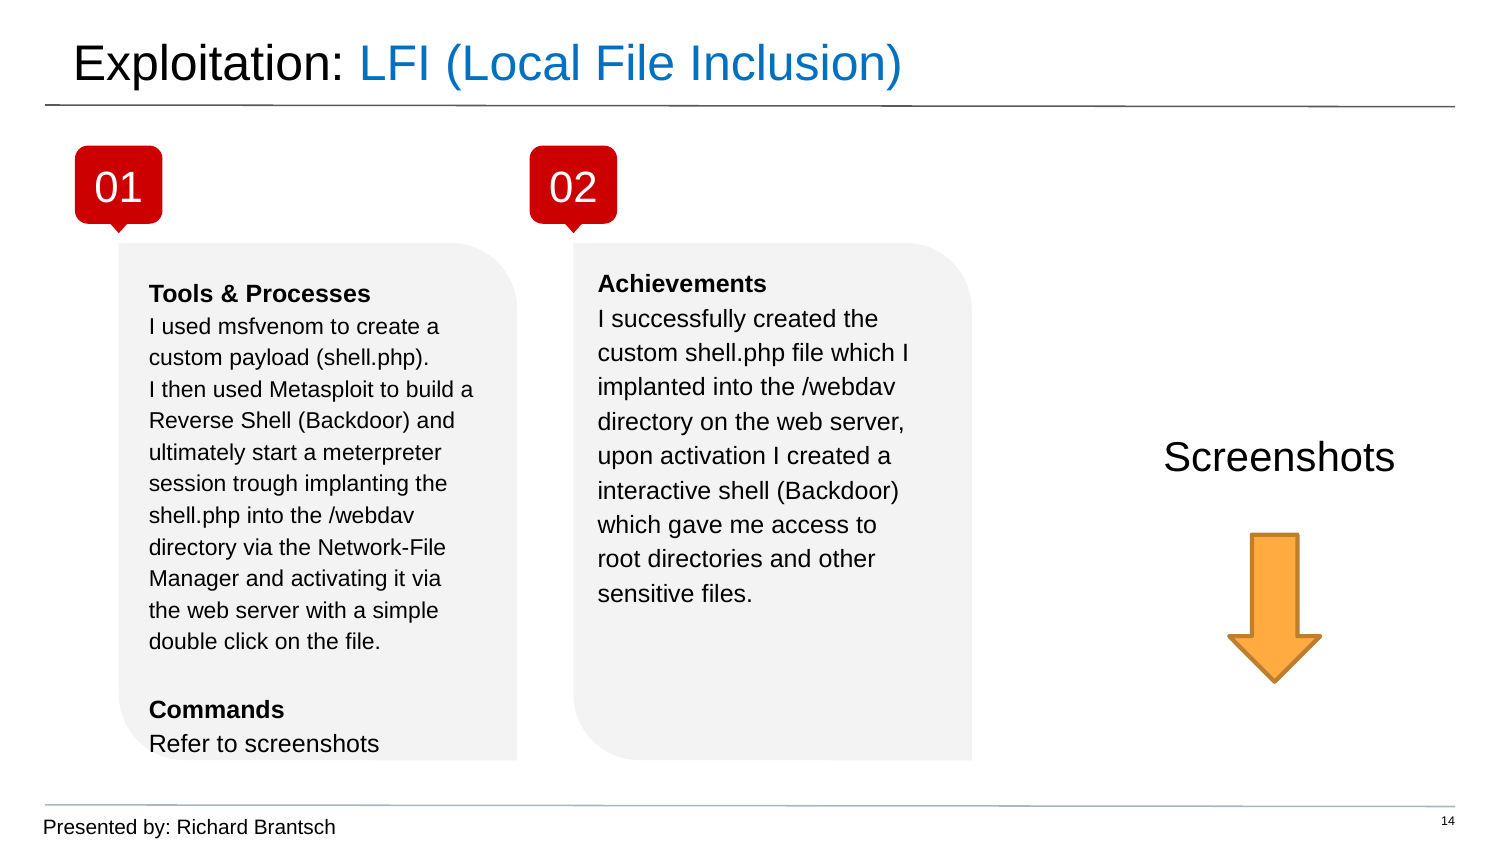

# Exploitation: LFI (Local File Inclusion)
02

01

Achievements
I successfully created the custom shell.php file which I implanted into the /webdav directory on the web server, upon activation I created a interactive shell (Backdoor) which gave me access to root directories and other sensitive files.

Tools & Processes
I used msfvenom to create a custom payload (shell.php).
I then used Metasploit to build a Reverse Shell (Backdoor) and ultimately start a meterpreter session trough implanting the shell.php into the /webdav directory via the Network-File Manager and activating it via the web server with a simple double click on the file.

Commands
Refer to screenshots
Screenshots

Presented by: Richard Brantsch
14